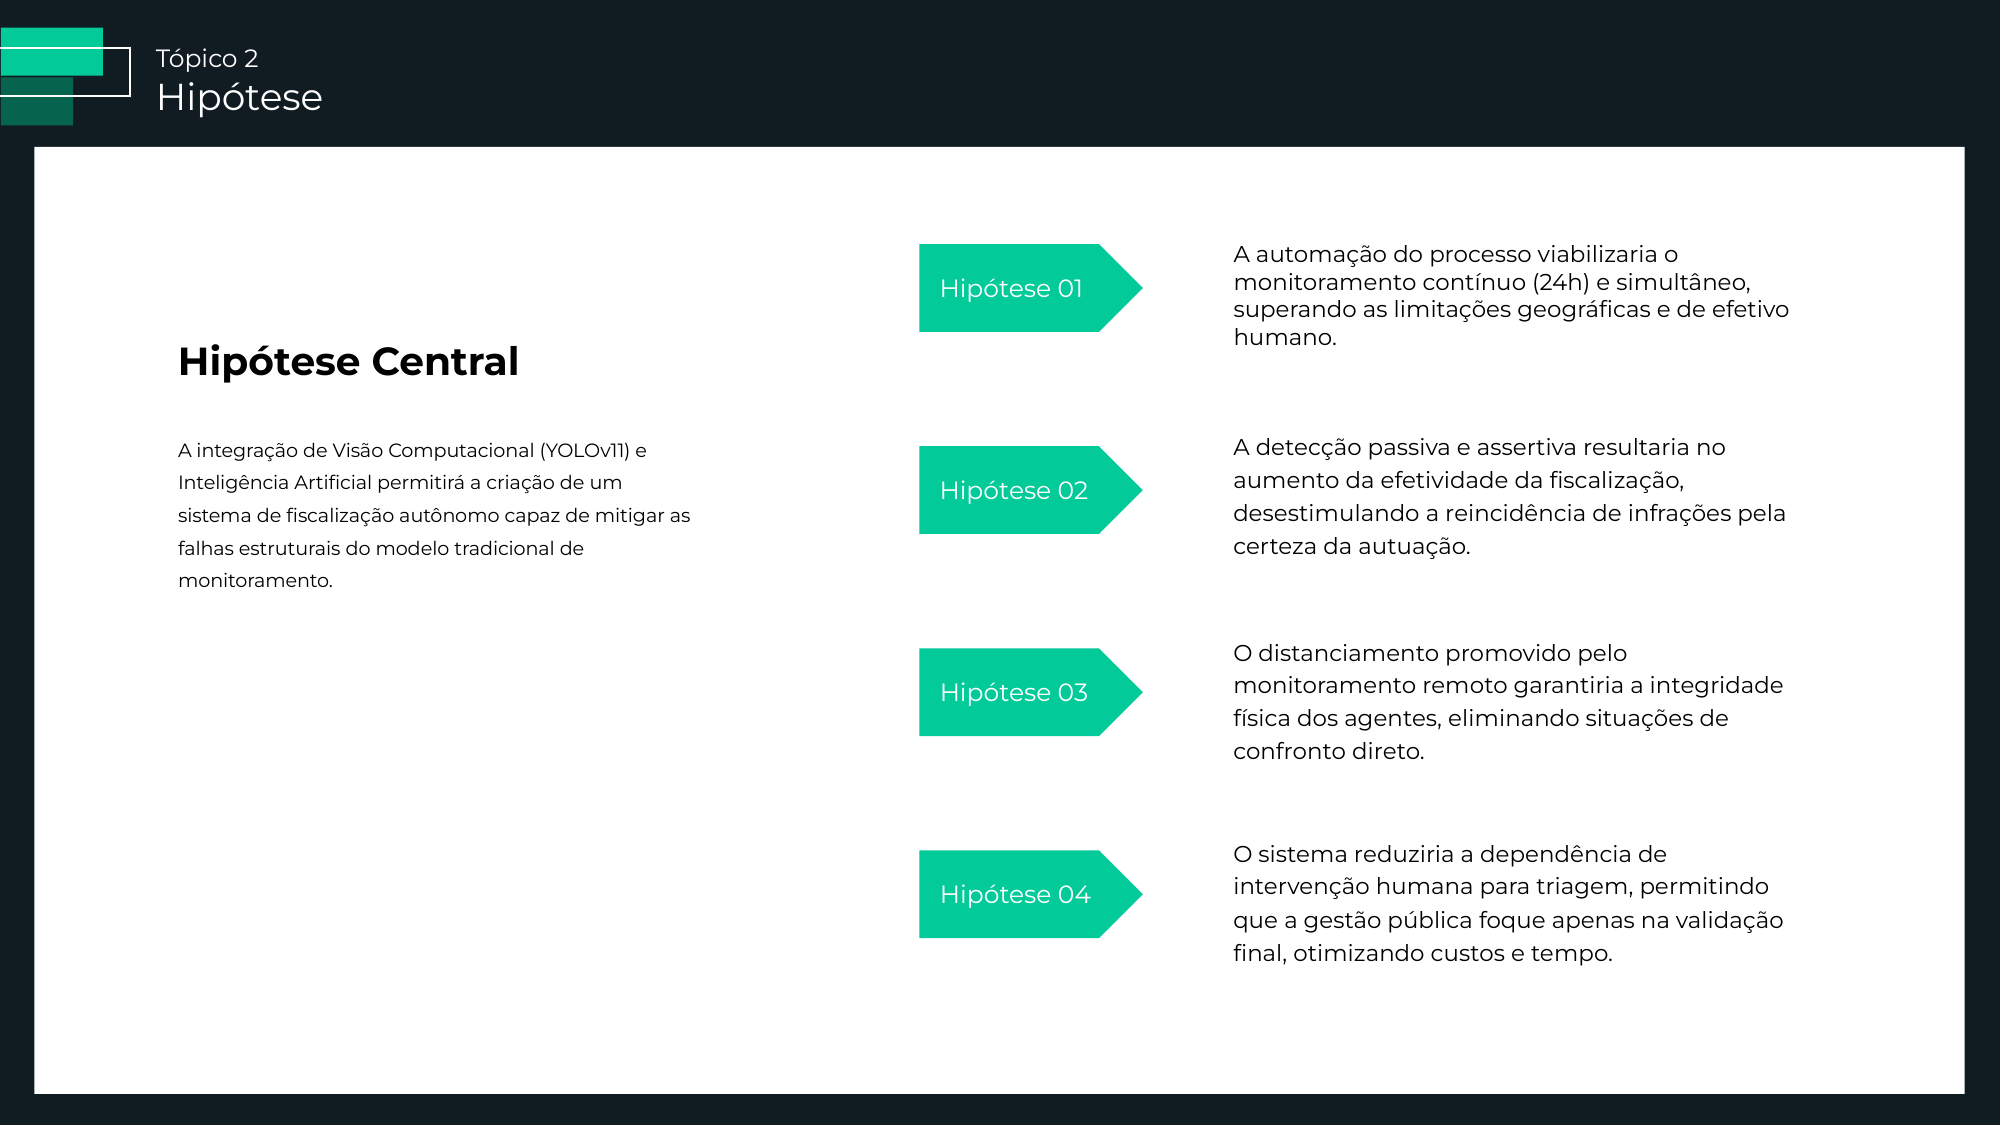

Tópico 2
Hipótese
A automação do processo viabilizaria o monitoramento contínuo (24h) e simultâneo, superando as limitações geográficas e de efetivo humano.

Hipótese 01
Hipótese Central
A detecção passiva e assertiva resultaria no aumento da efetividade da fiscalização, desestimulando a reincidência de infrações pela certeza da autuação.
A integração de Visão Computacional (YOLOv11) e Inteligência Artificial permitirá a criação de um sistema de fiscalização autônomo capaz de mitigar as falhas estruturais do modelo tradicional de monitoramento.

Hipótese 02
O distanciamento promovido pelo monitoramento remoto garantiria a integridade física dos agentes, eliminando situações de confronto direto.

Hipótese 03
O sistema reduziria a dependência de intervenção humana para triagem, permitindo que a gestão pública foque apenas na validação final, otimizando custos e tempo.

Hipótese 04